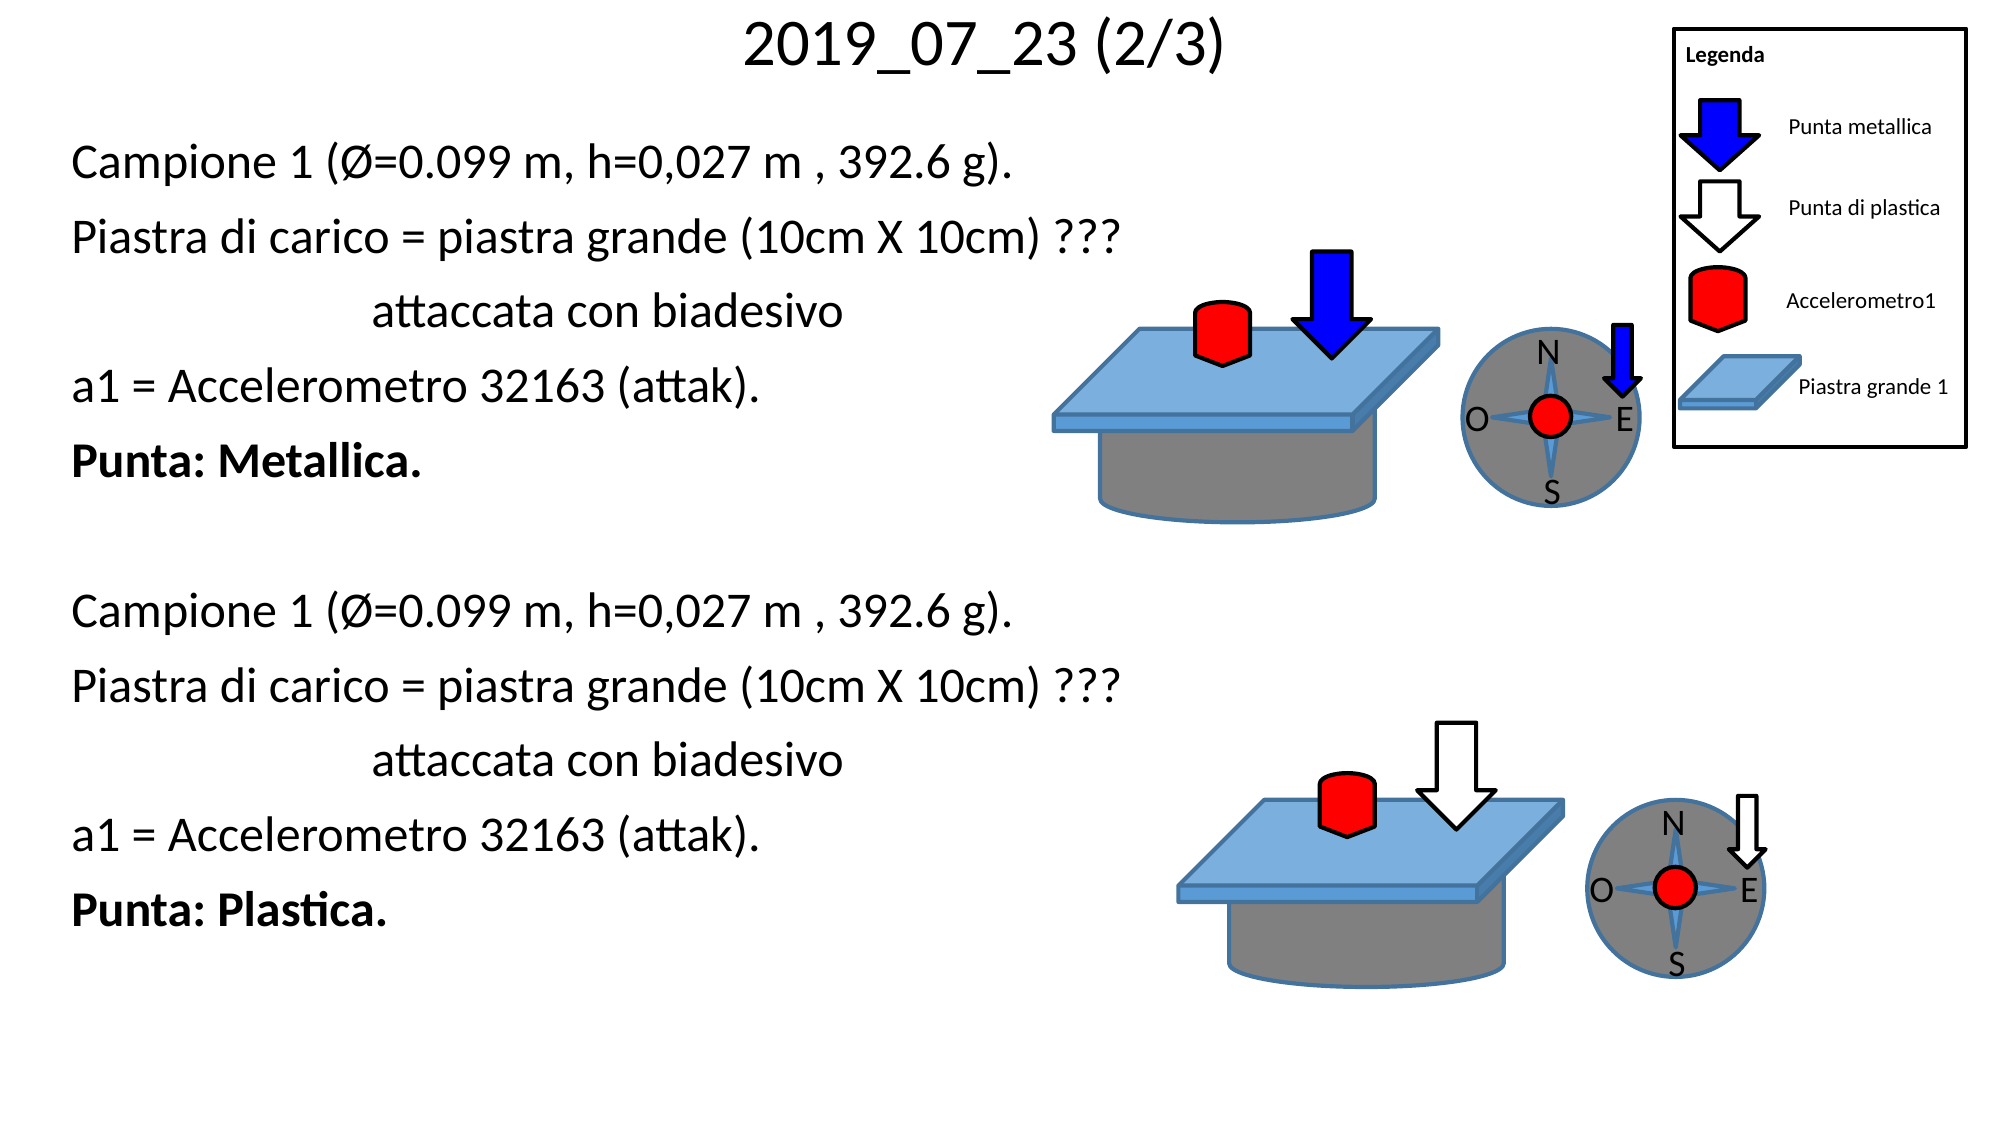

2019_07_23 (2/3)

Legenda

Punta metallica
Campione 1 (Ø=0.099 m, h=0,027 m , 392.6 g).
Piastra di carico = piastra grande (10cm X 10cm) ???
		attaccata con biadesivo
a1 = Accelerometro 32163 (attak).
Punta: Metallica.

Campione 1 (Ø=0.099 m, h=0,027 m , 392.6 g).
Piastra di carico = piastra grande (10cm X 10cm) ???
		attaccata con biadesivo
a1 = Accelerometro 32163 (attak).
Punta: Plastica.

Punta di plastica

Accelerometro1

N

Piastra grande 1

E
O

S

N

E
O

S